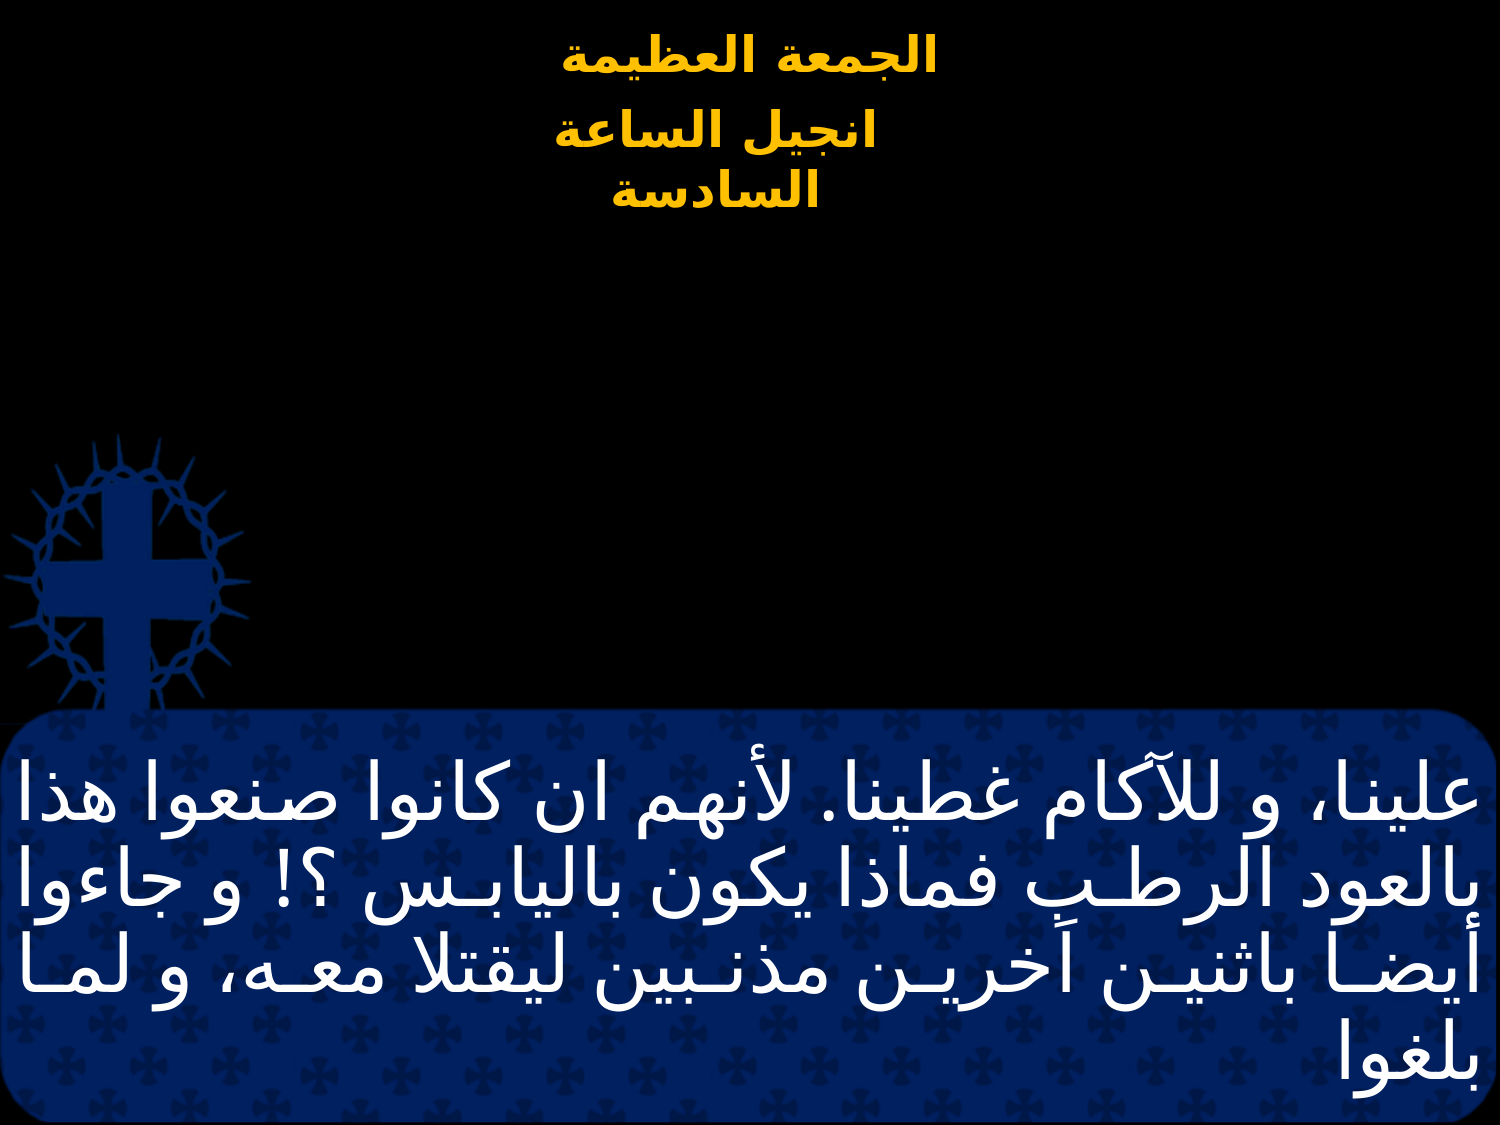

# علينا، و للآكام غطينا. لأنهم ان كانوا صنعوا هذا بالعود الرطب فماذا يكون باليابس ؟! و جاءوا أيضا باثنين اَخرين مذنبين ليقتلا معه، و لما بلغوا